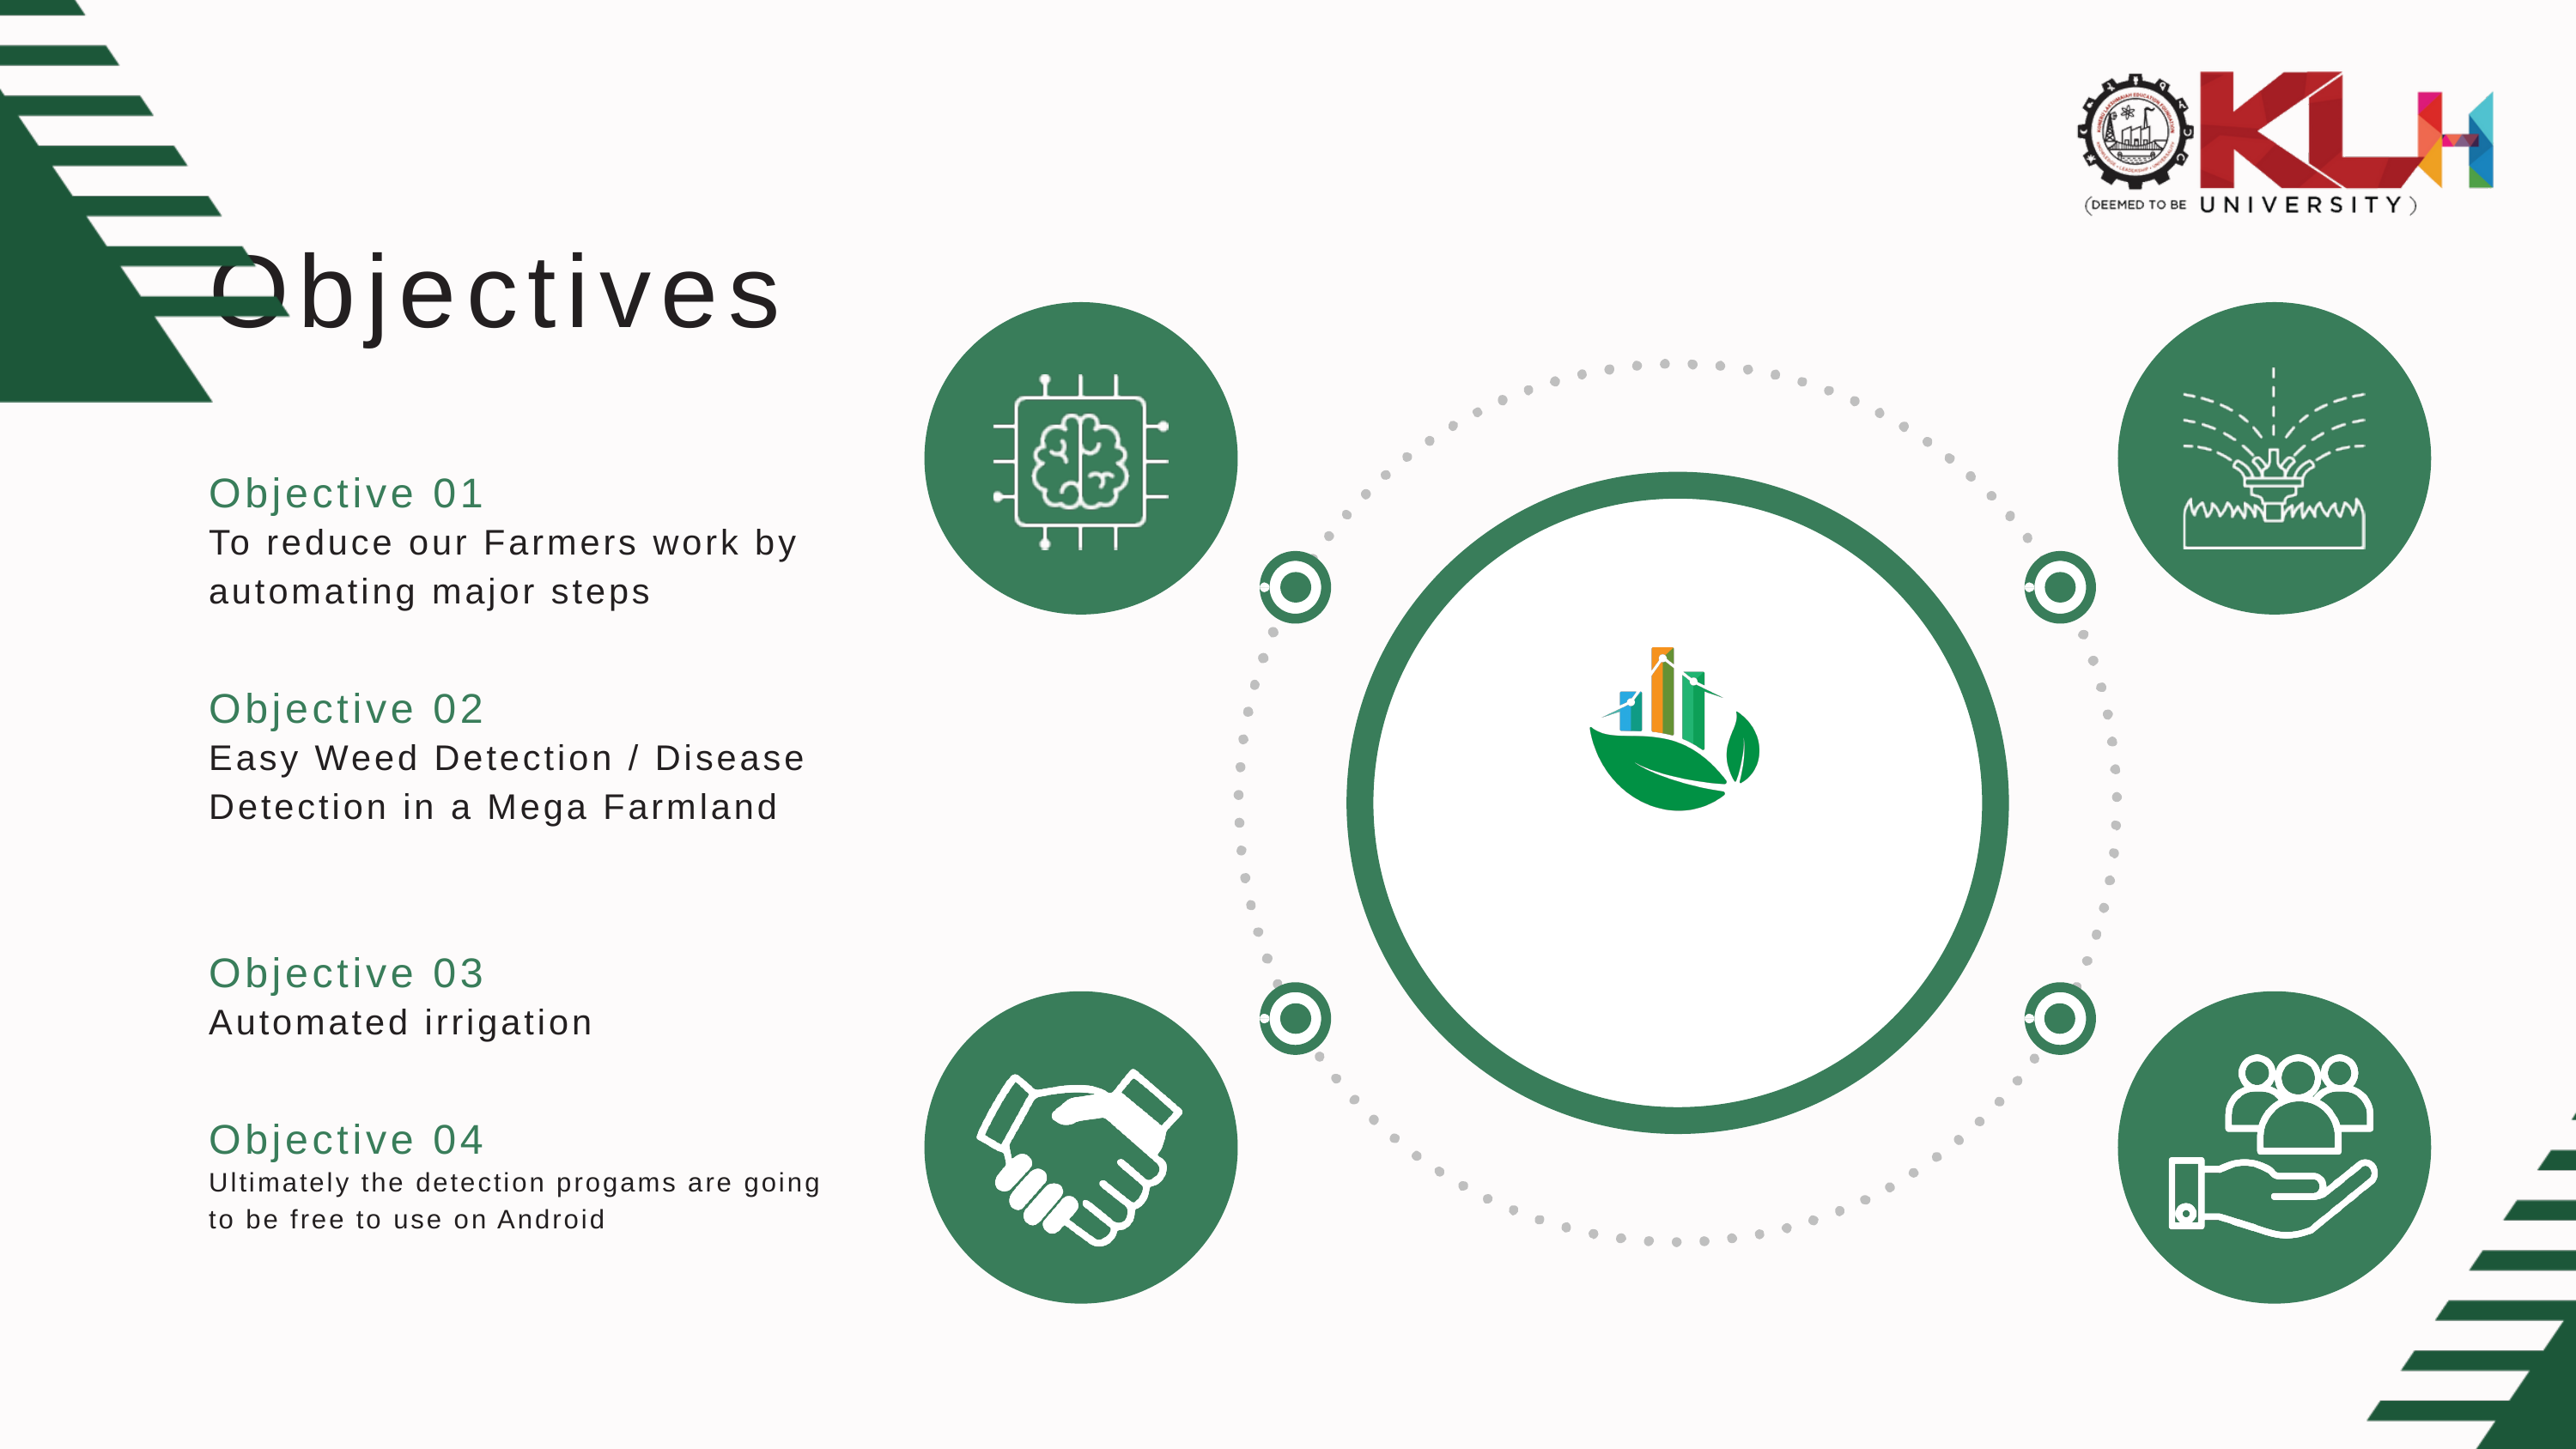

Objectives

Objective 01
To reduce our Farmers work by automating major steps

Objective 02
Easy Weed Detection / Disease Detection in a Mega Farmland
Objective 03
Automated irrigation

Objective 04
Ultimately the detection progams are going to be free to use on Android